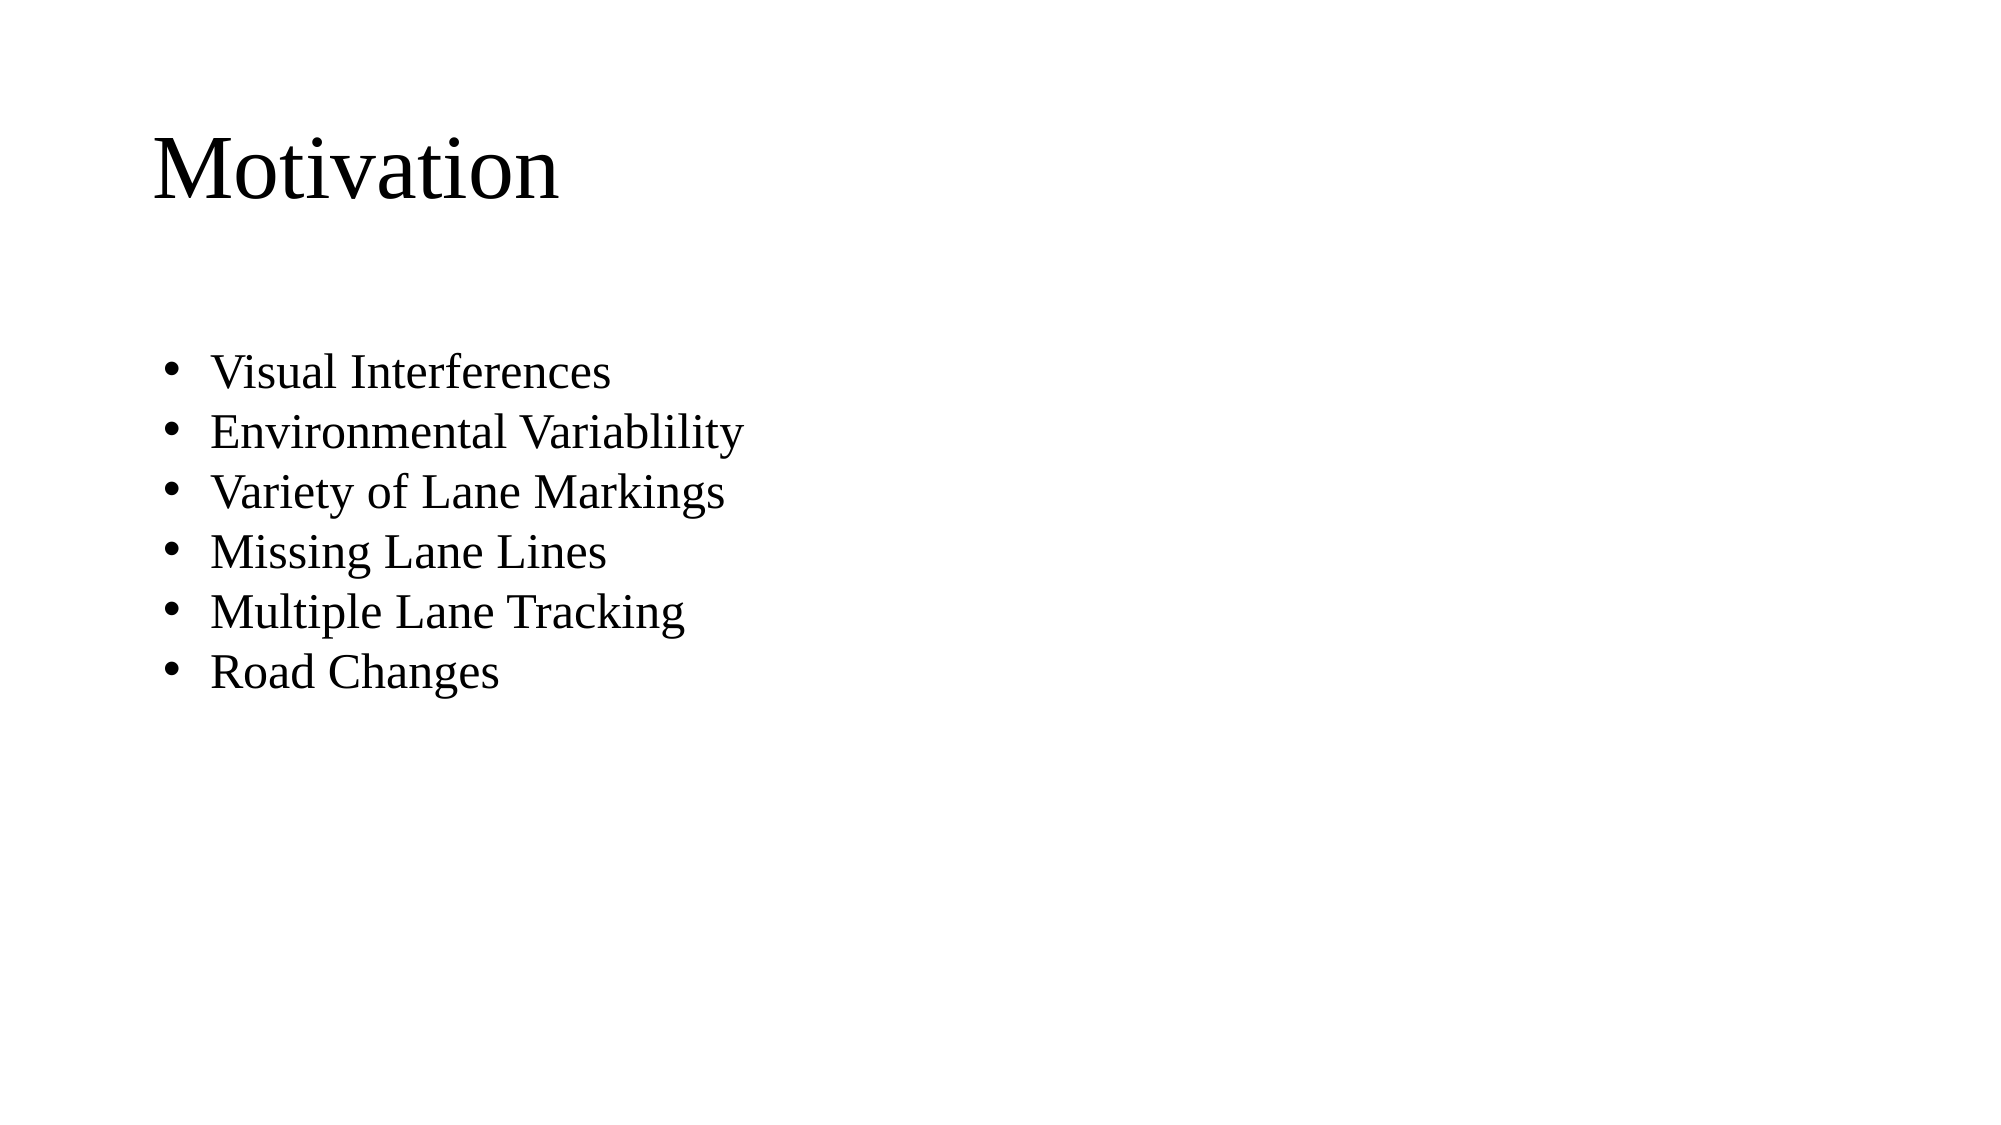

# Motivation
Visual Interferences
Environmental Variablility
Variety of Lane Markings
Missing Lane Lines
Multiple Lane Tracking
Road Changes